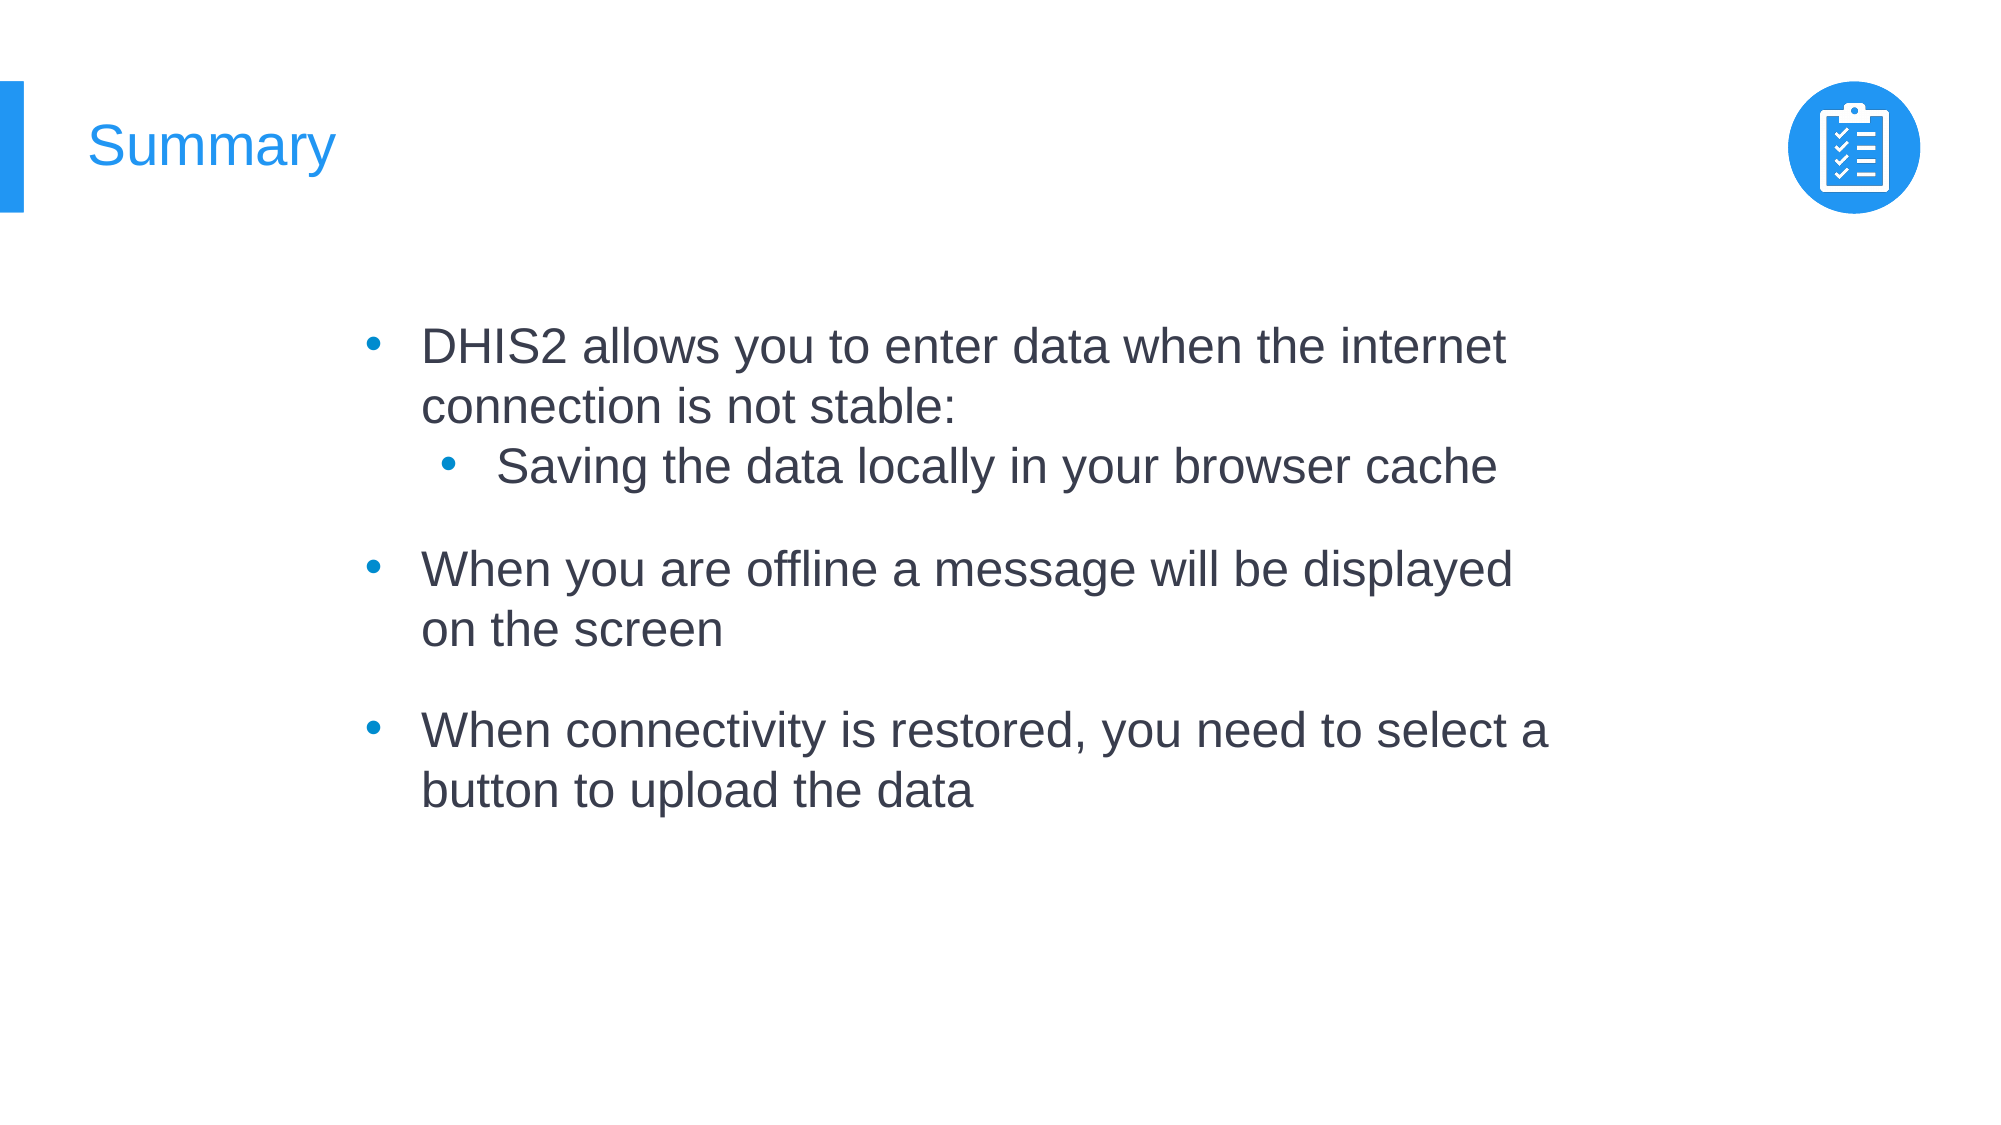

# Summary
DHIS2 allows you to enter data when the internet connection is not stable:
Saving the data locally in your browser cache
When you are offline a message will be displayed on the screen
When connectivity is restored, you need to select a button to upload the data